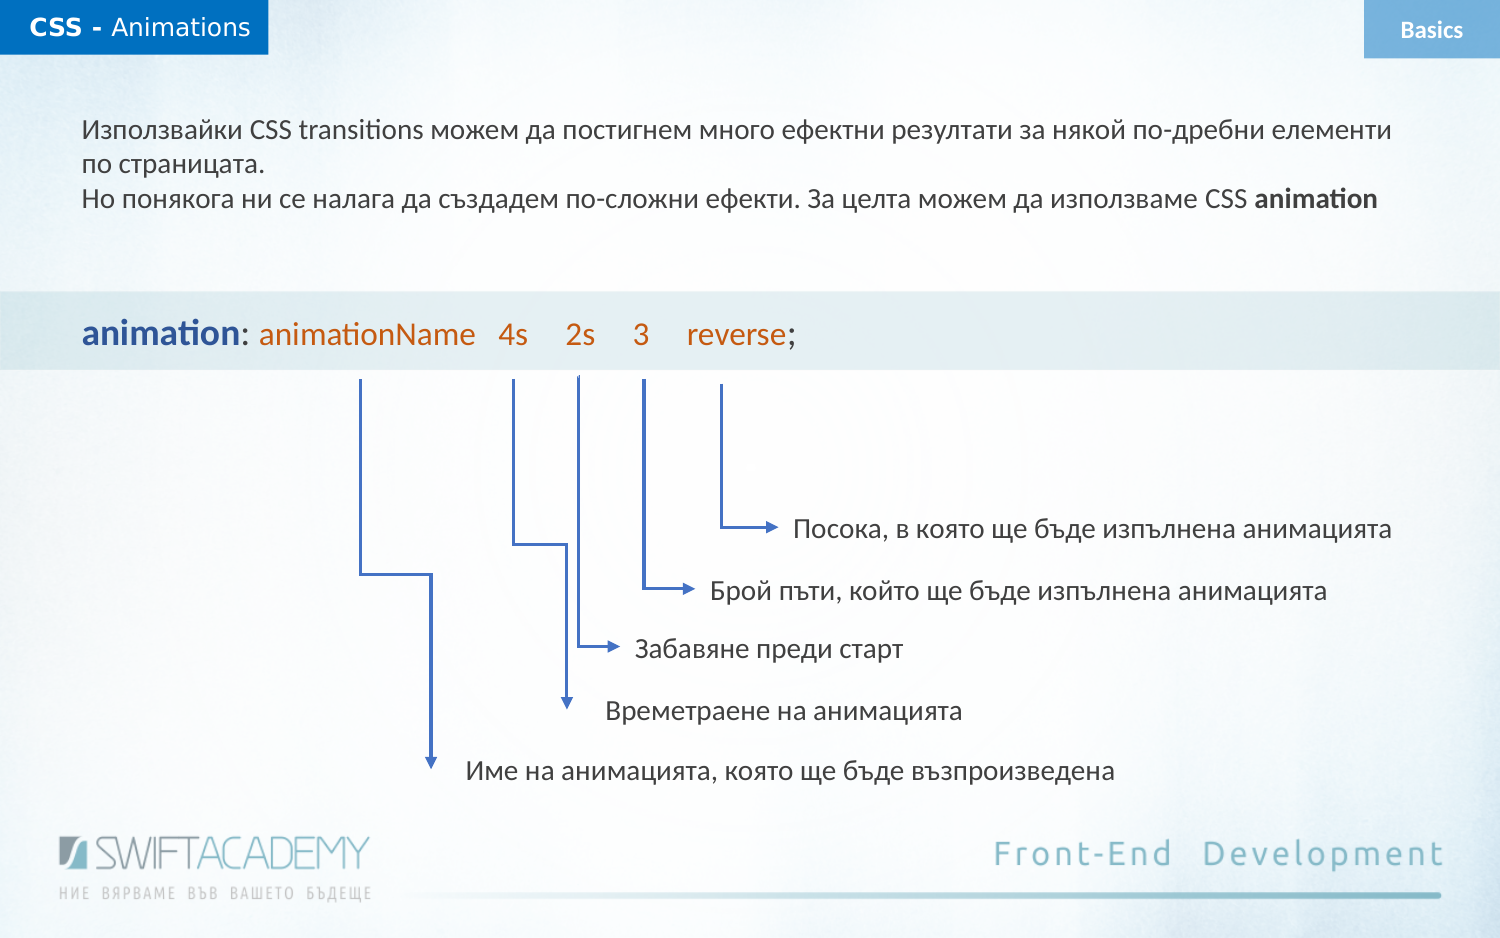

CSS - Animations
Basics
Използвайки CSS transitions можем да постигнем много ефектни резултати за някой по-дребни елементи по страницата.
Но понякога ни се налага да създадем по-сложни ефекти. За целта можем да използваме CSS animation

animation: animationName   4s     2s     3     reverse;
Посока, в която ще бъде изпълнена анимацията
Брой пъти, който ще бъде изпълнена анимацията
Забавяне преди старт
Времетраене на анимацията
Име на анимацията, която ще бъде възпроизведена